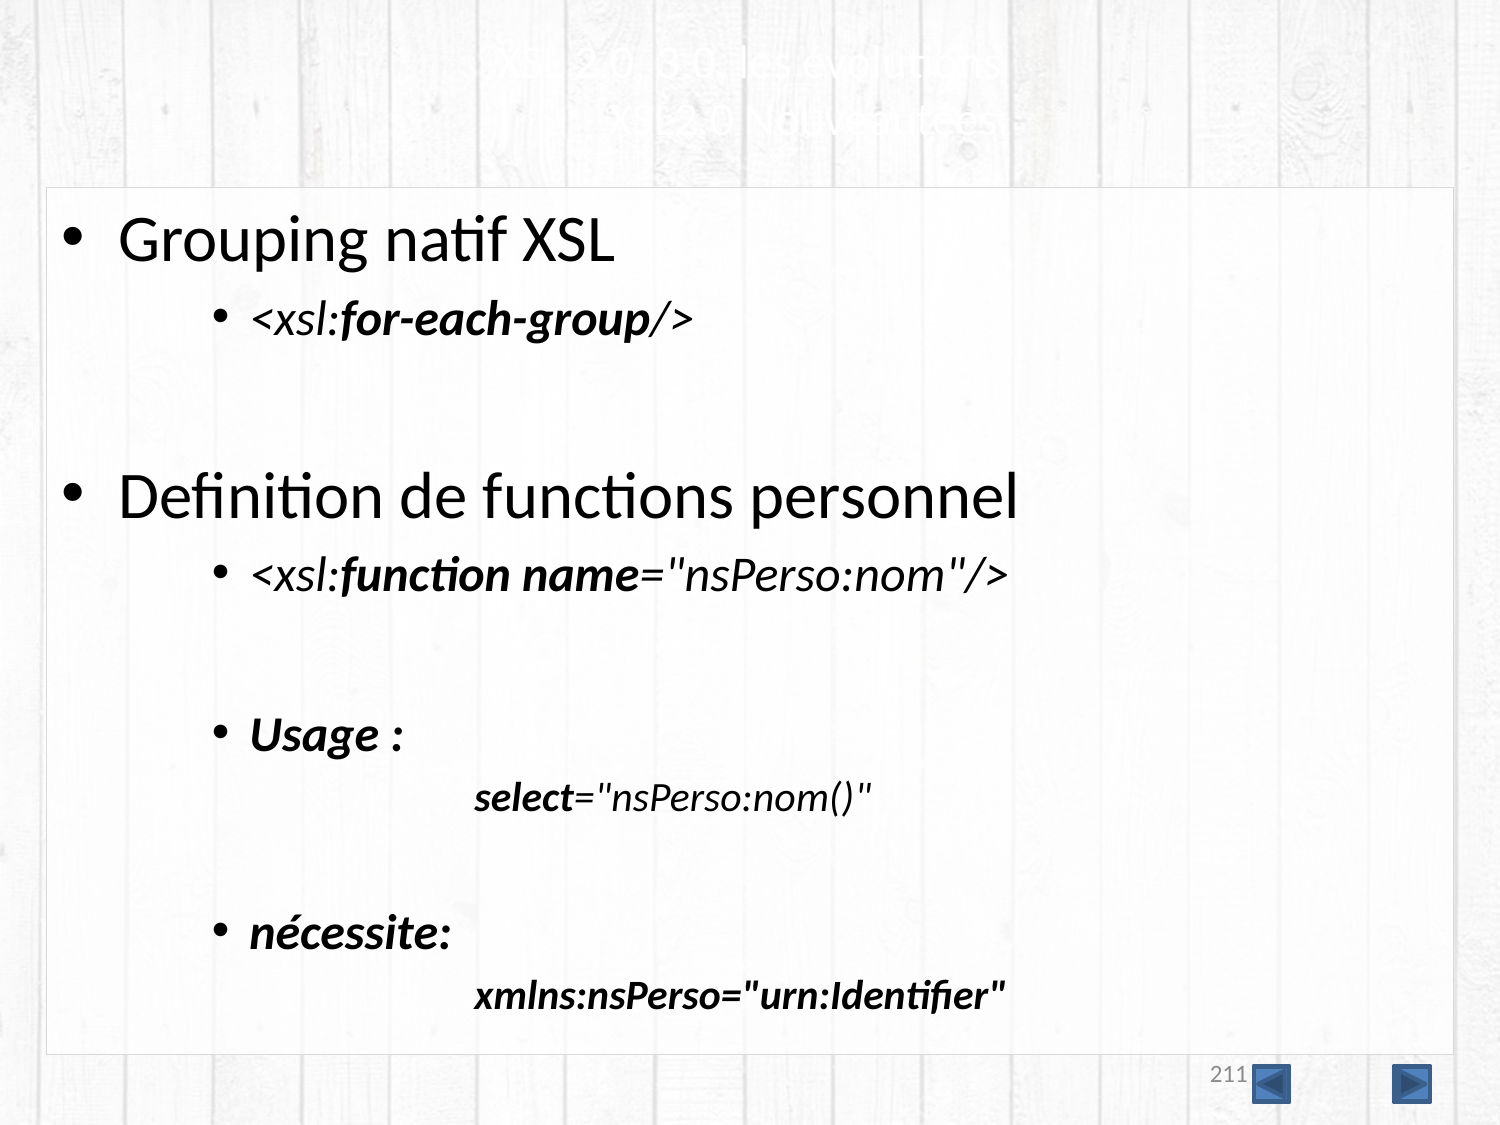

# XSL 2.0, 3.0, les évolutions XSL2.0 Nouveautées
Grouping natif XSL
<xsl:for-each-group/>

Definition de functions personnel
<xsl:function name="nsPerso:nom"/>

Usage :
		select="nsPerso:nom()"

nécessite:
		xmlns:nsPerso="urn:Identifier"
211